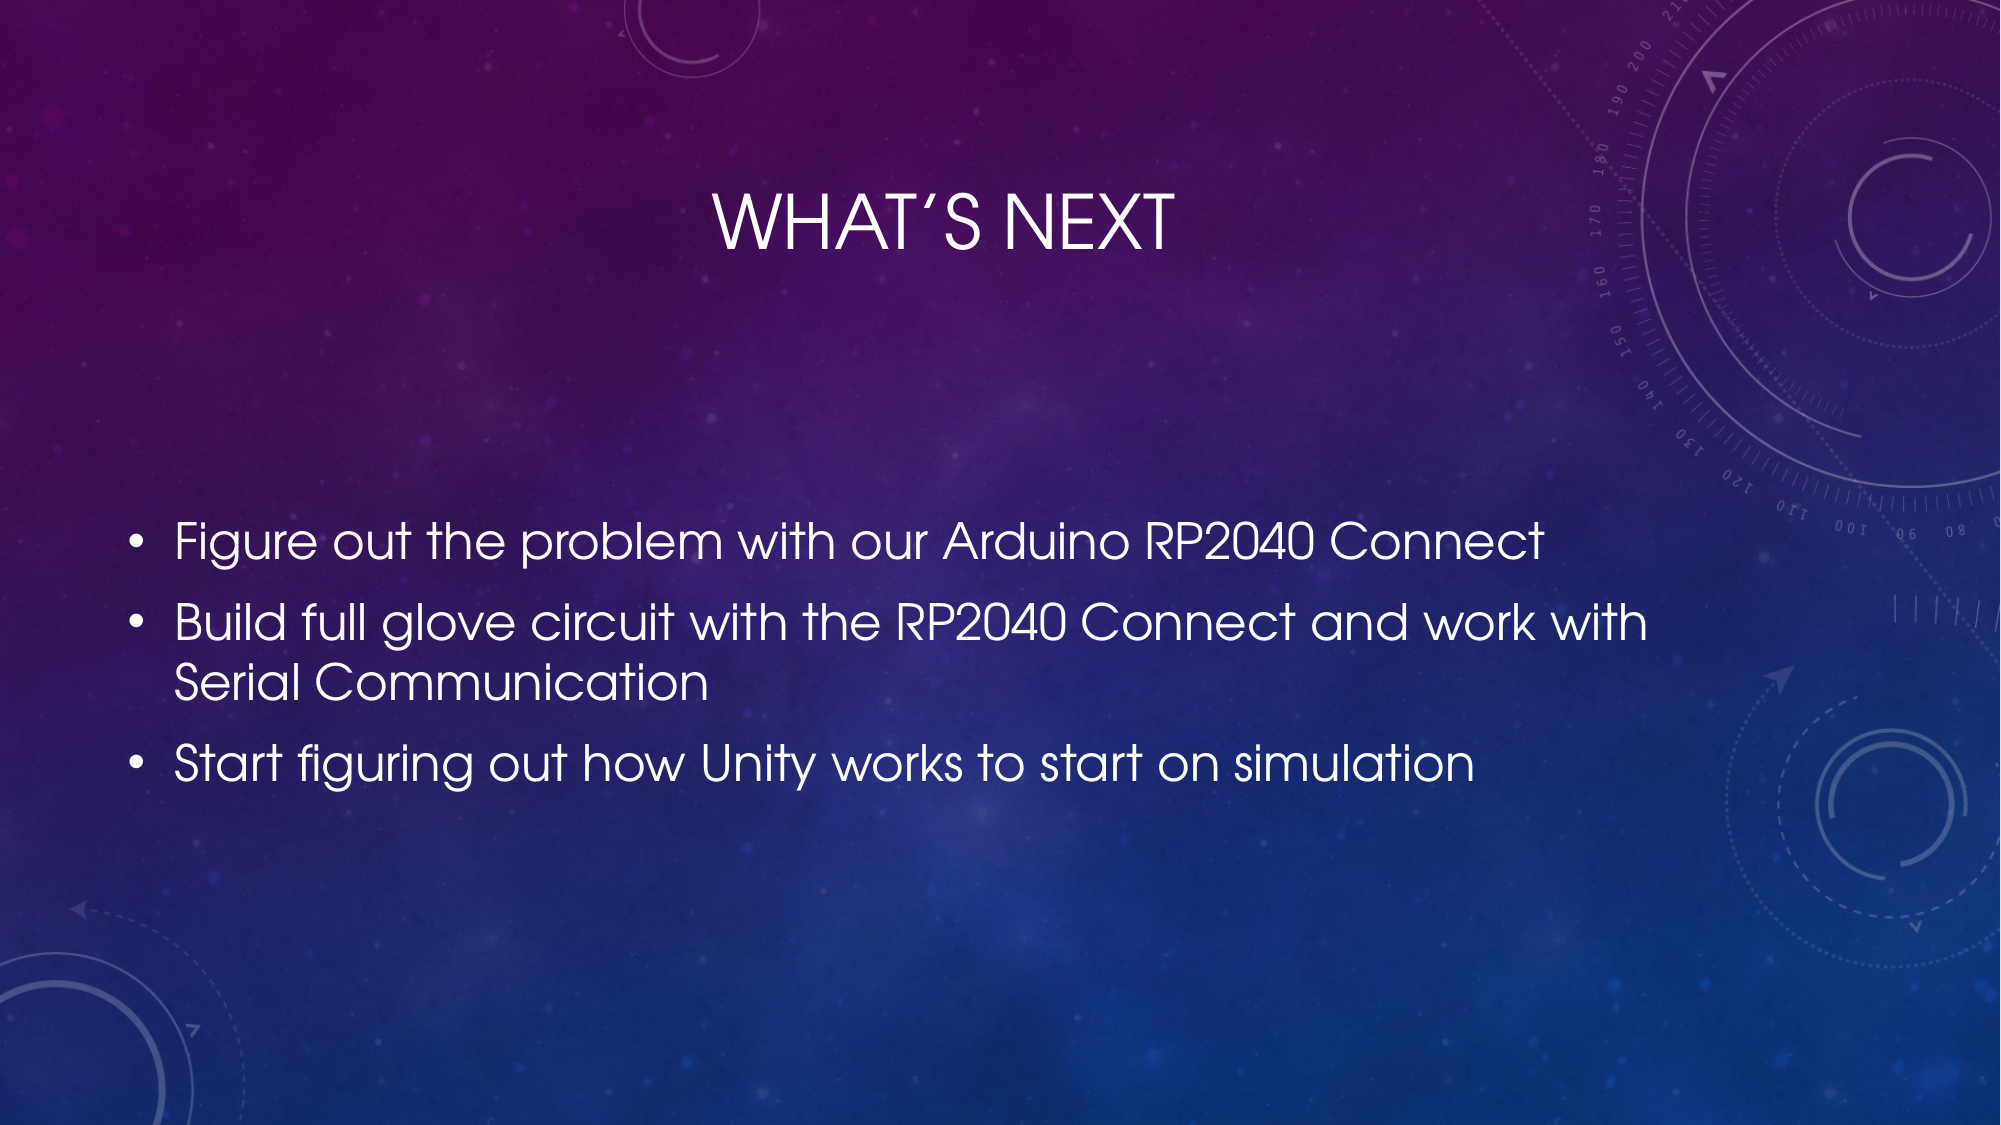

# What’s Next
Figure out the problem with our Arduino RP2040 Connect
Build full glove circuit with the RP2040 Connect and work with Serial Communication
Start figuring out how Unity works to start on simulation